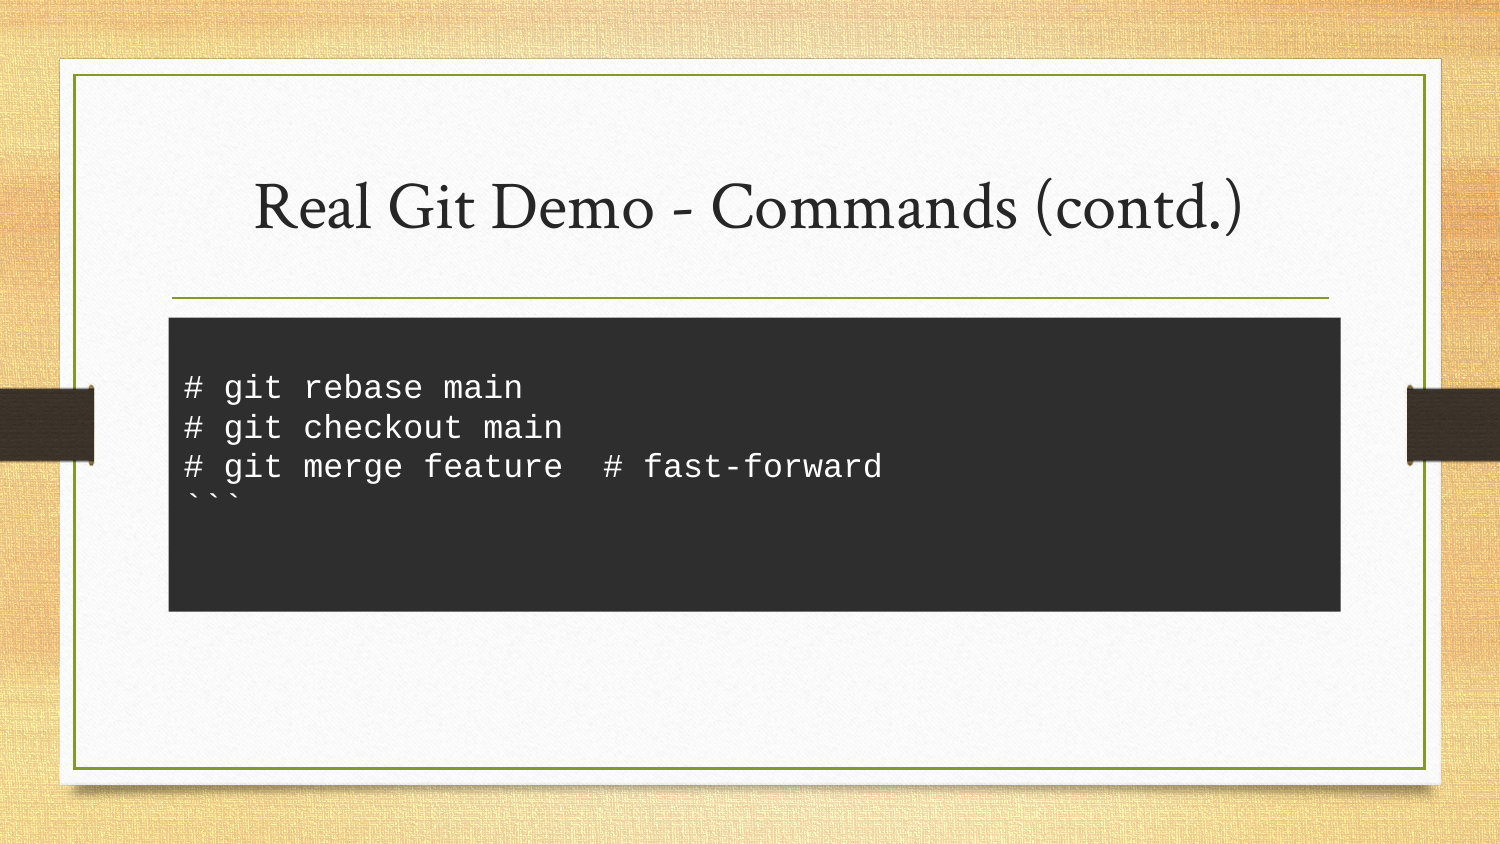

# Real Git Demo - Commands (contd.)

# git rebase main # git checkout main # git merge feature  # fast-forward ```